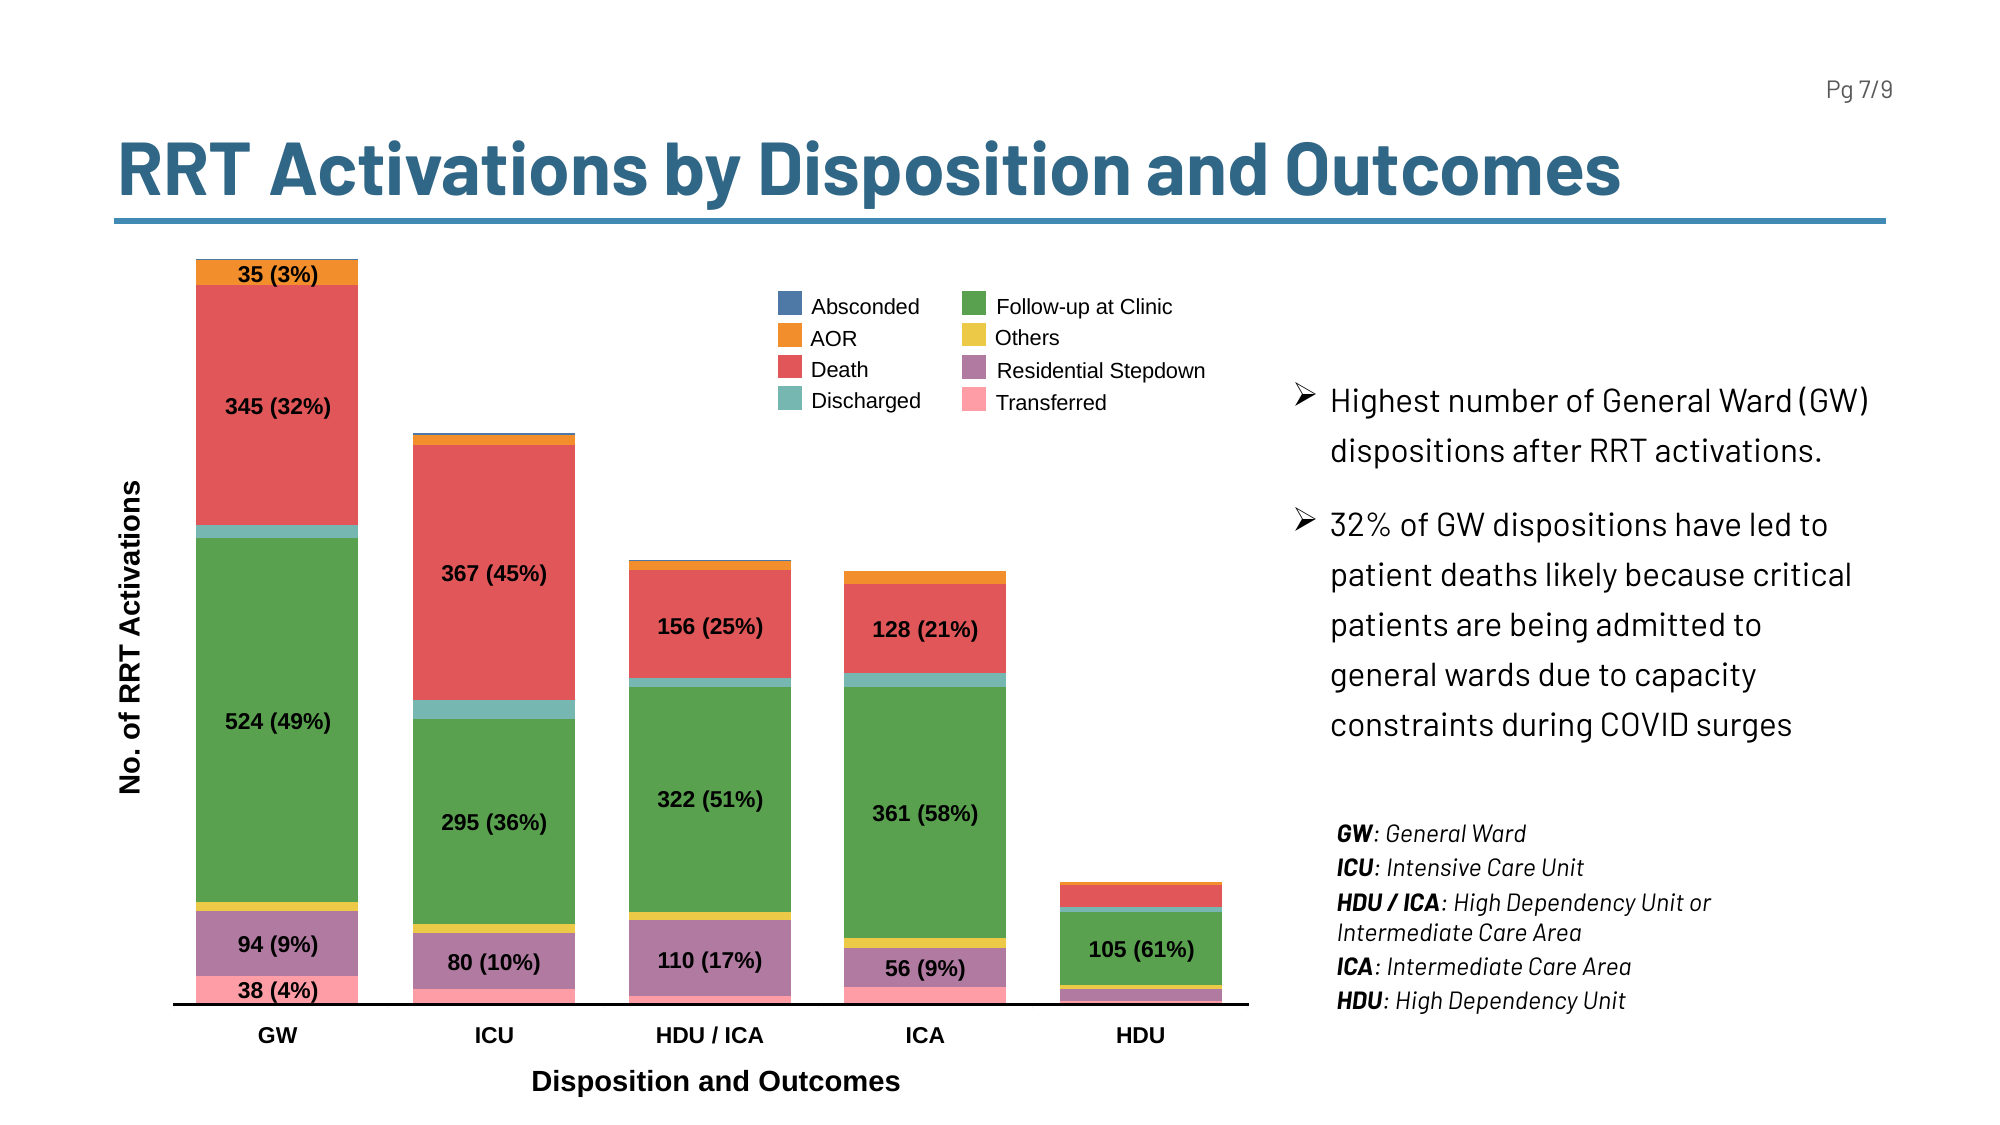

RRT Activations by Disposition and Outcomes
35 (3%)

Absconded
Follow-up at Clinic

Others
AOR

Death
Residential Stepdown

Discharged
Transferred

345 (32%)

367 (45%)

156 (25%)
128 (21%)
No. of RRT Activations

524 (49%)

322 (51%)
361 (58%)
295 (36%)

94 (9%)

105 (61%)

110 (17%)

80 (10%)
56 (9%)

38 (4%)

GW
ICU
HDU / ICA
ICA
HDU
Disposition and Outcomes
Highest number of General Ward (GW) dispositions after RRT activations.
32% of GW dispositions have led to patient deaths likely because critical patients are being admitted to general wards due to capacity constraints during COVID surges
GW: General Ward
ICU: Intensive Care Unit
HDU / ICA: High Dependency Unit or Intermediate Care Area
ICA: Intermediate Care Area
HDU: High Dependency Unit